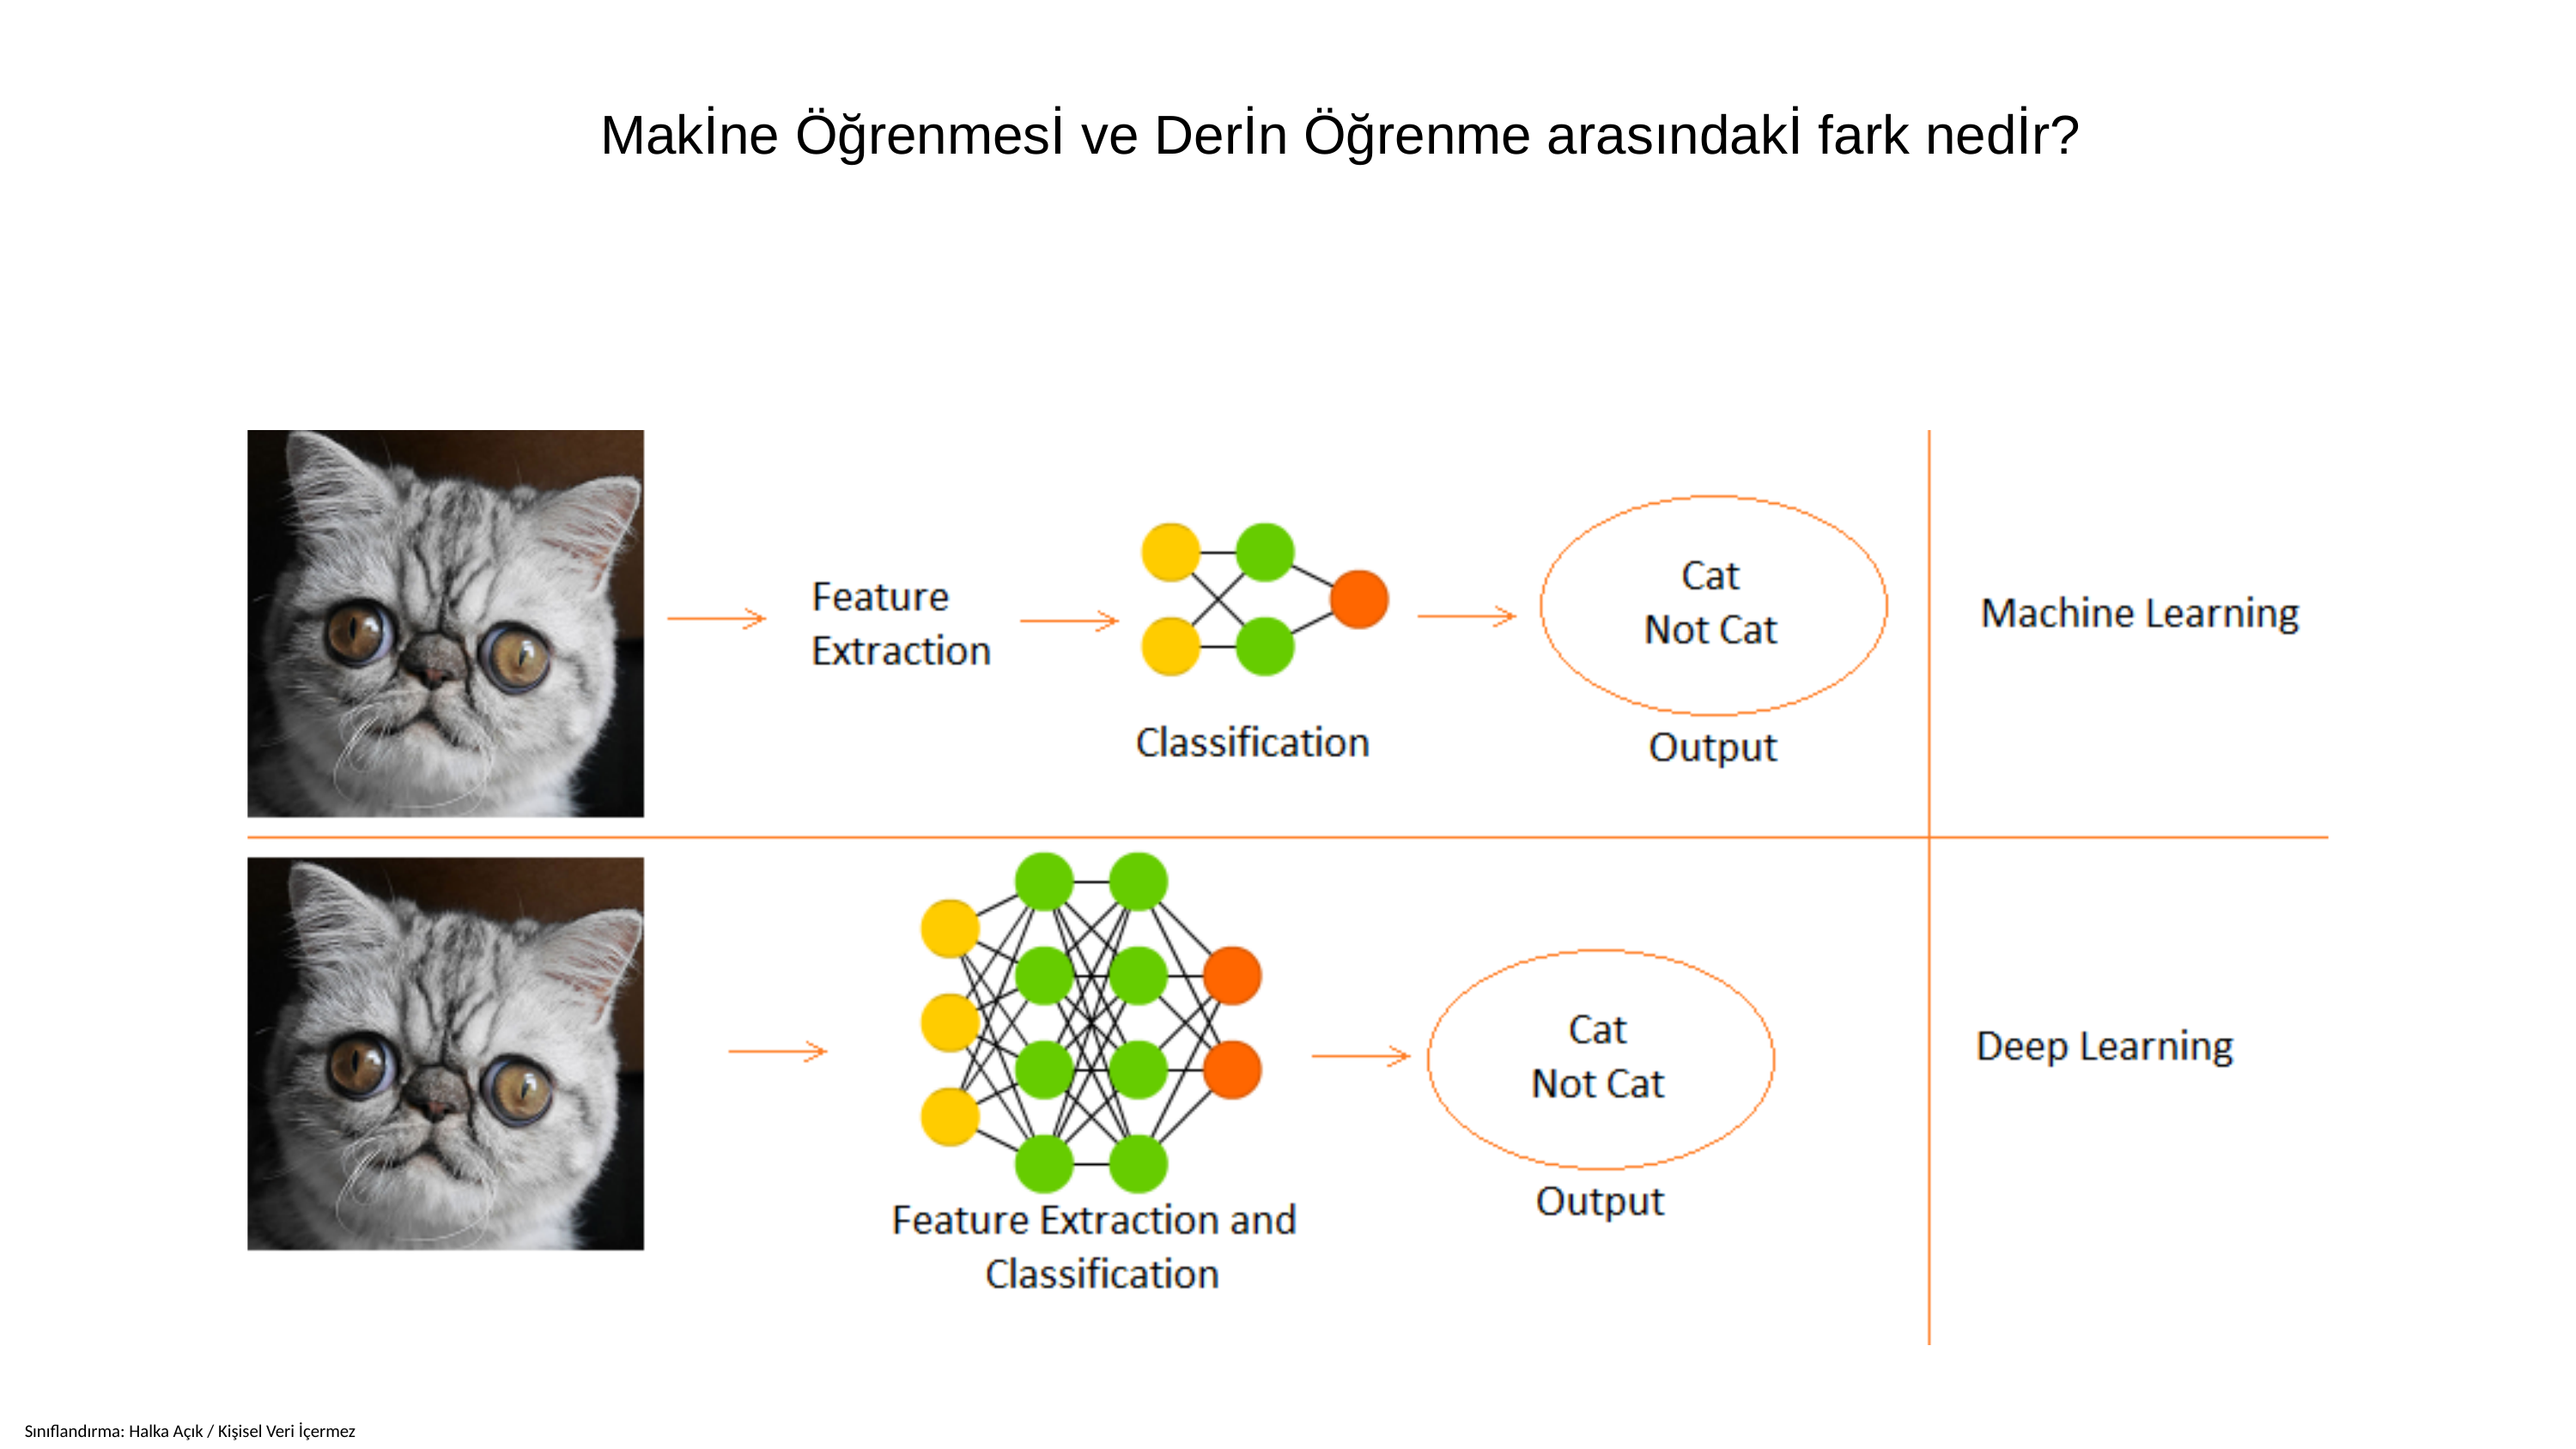

Makİne Öğrenmesİ ve Derİn Öğrenme arasındakİ fark nedİr?